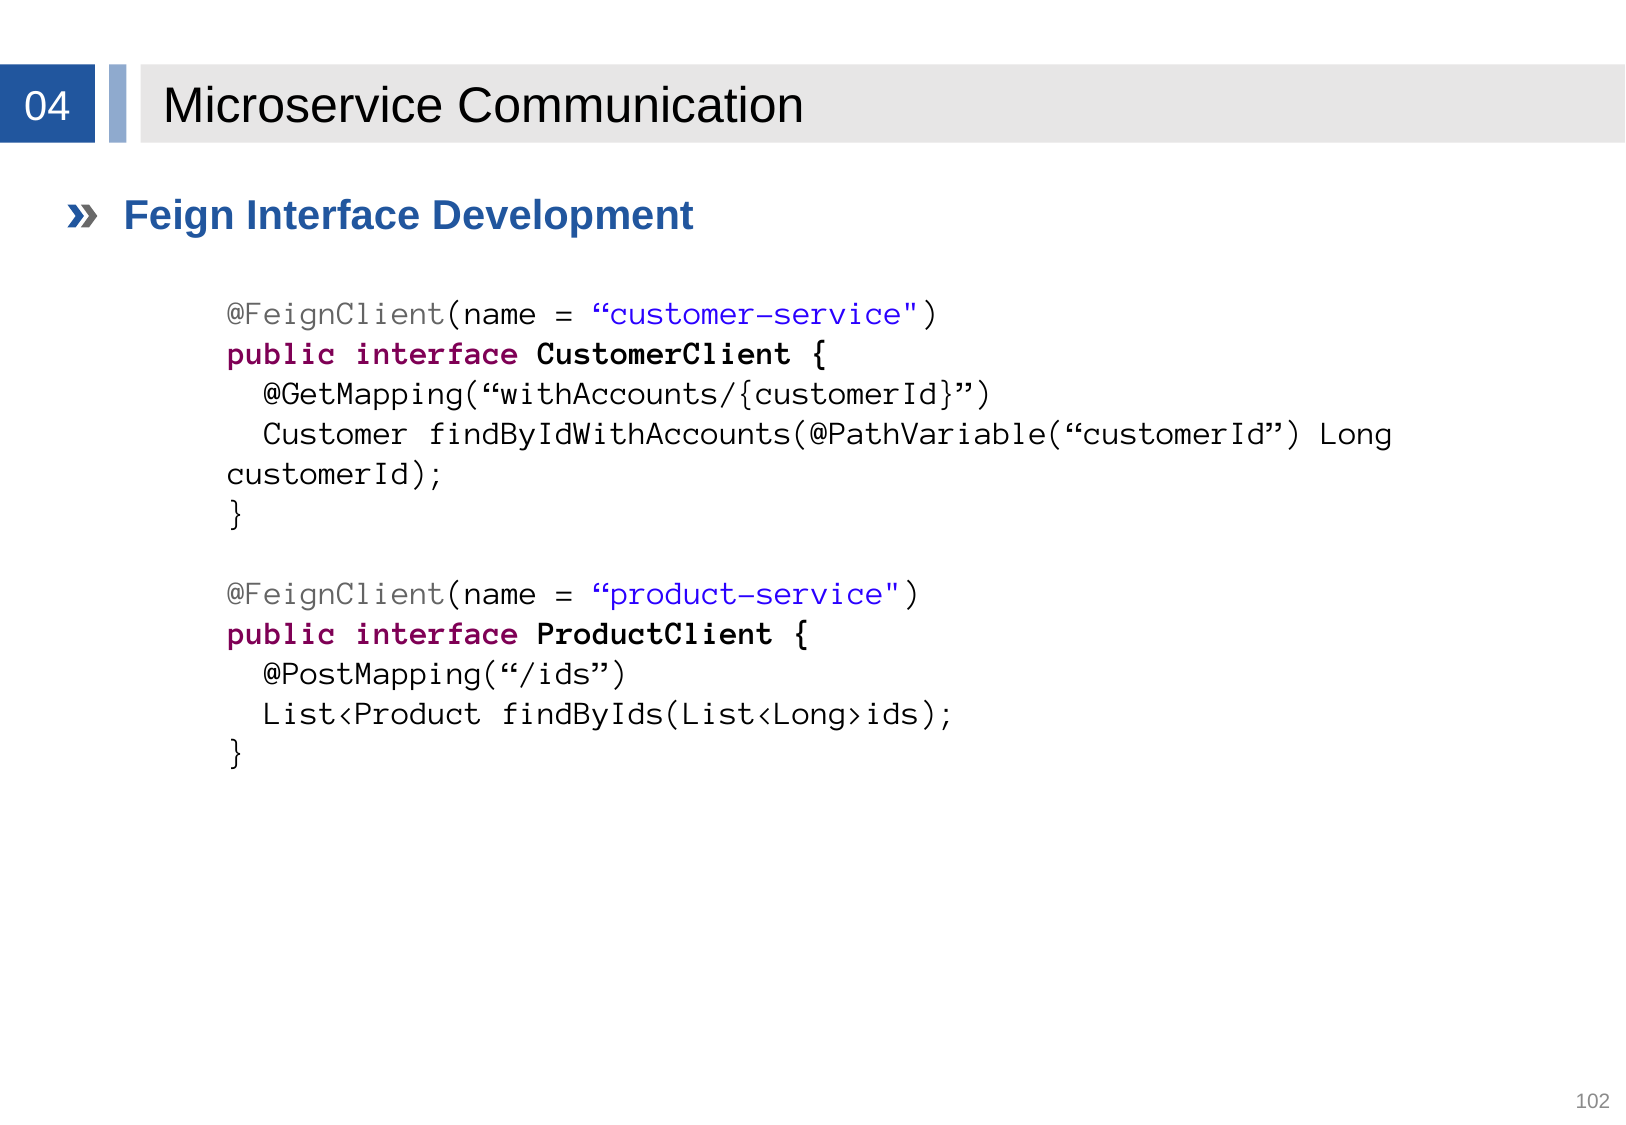

# Microservice Communication
04
Feign Interface Development

@FeignClient(name = “customer-service")
public interface CustomerClient {
  @GetMapping(“withAccounts/{customerId}”)
  Customer findByIdWithAccounts(@PathVariable(“customerId”) Long customerId);
}

@FeignClient(name = “product-service")
public interface ProductClient {
  @PostMapping(“/ids”)
  List<Product findByIds(List<Long>ids);
}

102